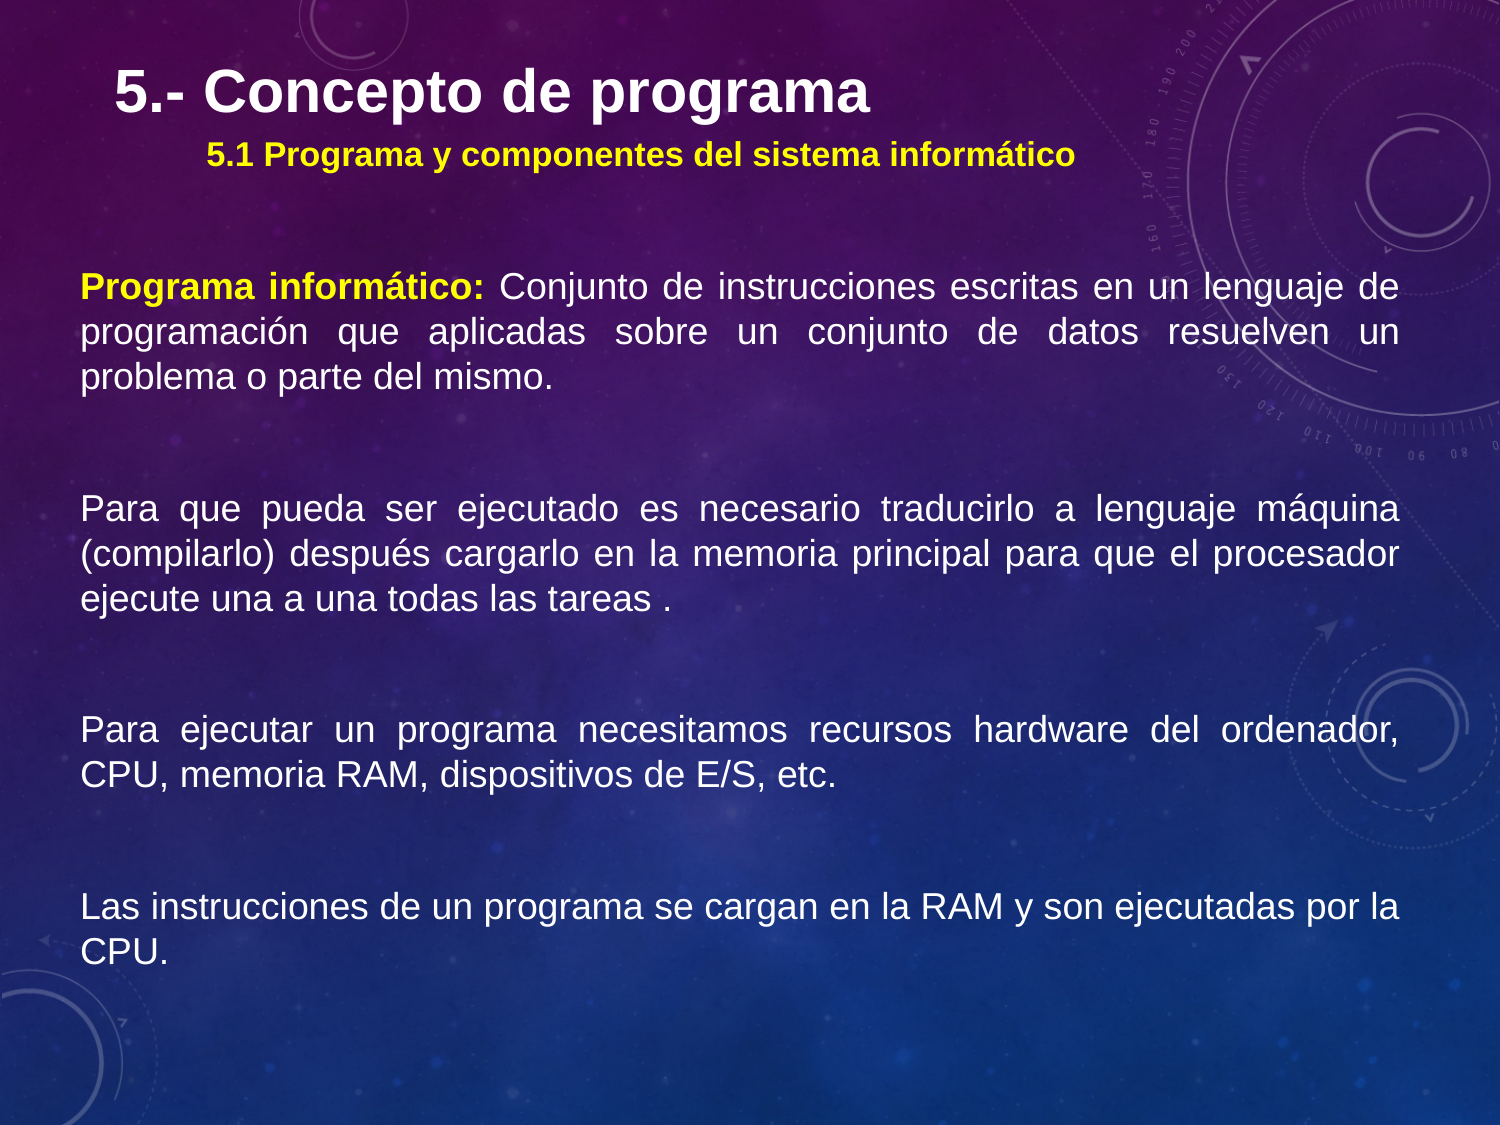

5.- Concepto de programa
	5.1 Programa y componentes del sistema informático

Programa informático: Conjunto de instrucciones escritas en un lenguaje de programación que aplicadas sobre un conjunto de datos resuelven un problema o parte del mismo.

Para que pueda ser ejecutado es necesario traducirlo a lenguaje máquina (compilarlo) después cargarlo en la memoria principal para que el procesador ejecute una a una todas las tareas .

Para ejecutar un programa necesitamos recursos hardware del ordenador, CPU, memoria RAM, dispositivos de E/S, etc.

Las instrucciones de un programa se cargan en la RAM y son ejecutadas por la CPU.